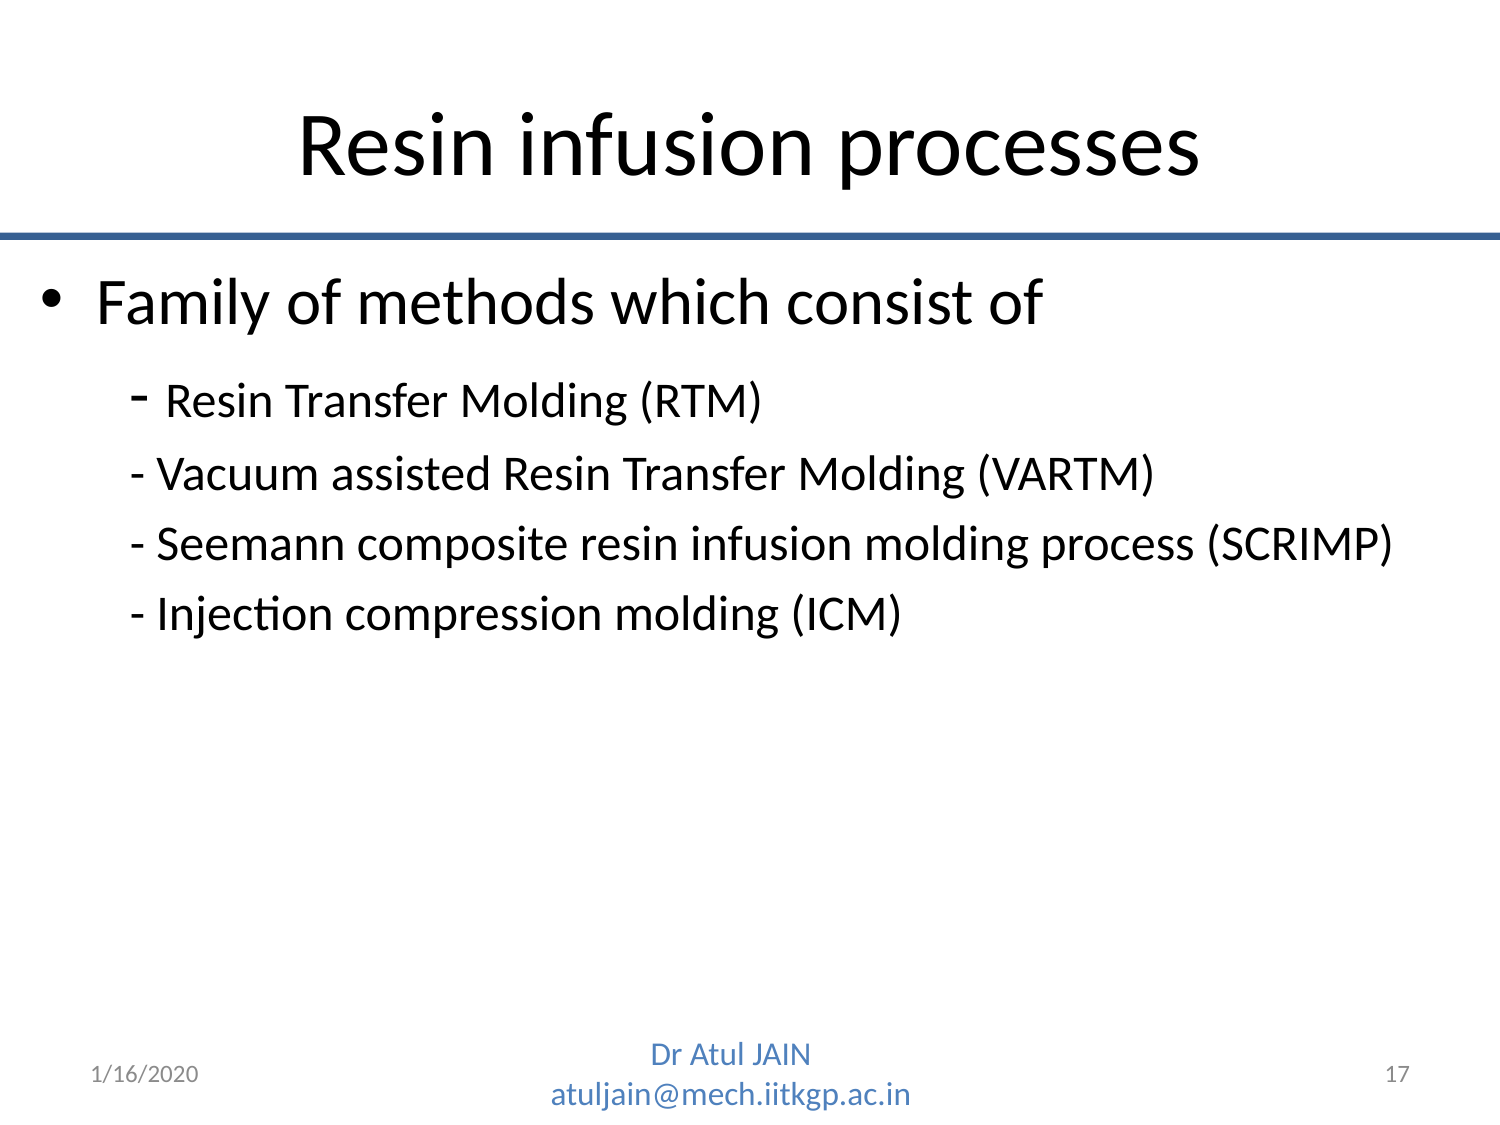

# Resin infusion processes
Family of methods which consist of
      - Resin Transfer Molding (RTM)
        - Vacuum assisted Resin Transfer Molding (VARTM)
        - Seemann composite resin infusion molding process (SCRIMP)
        - Injection compression molding (ICM)
1/16/2020
17